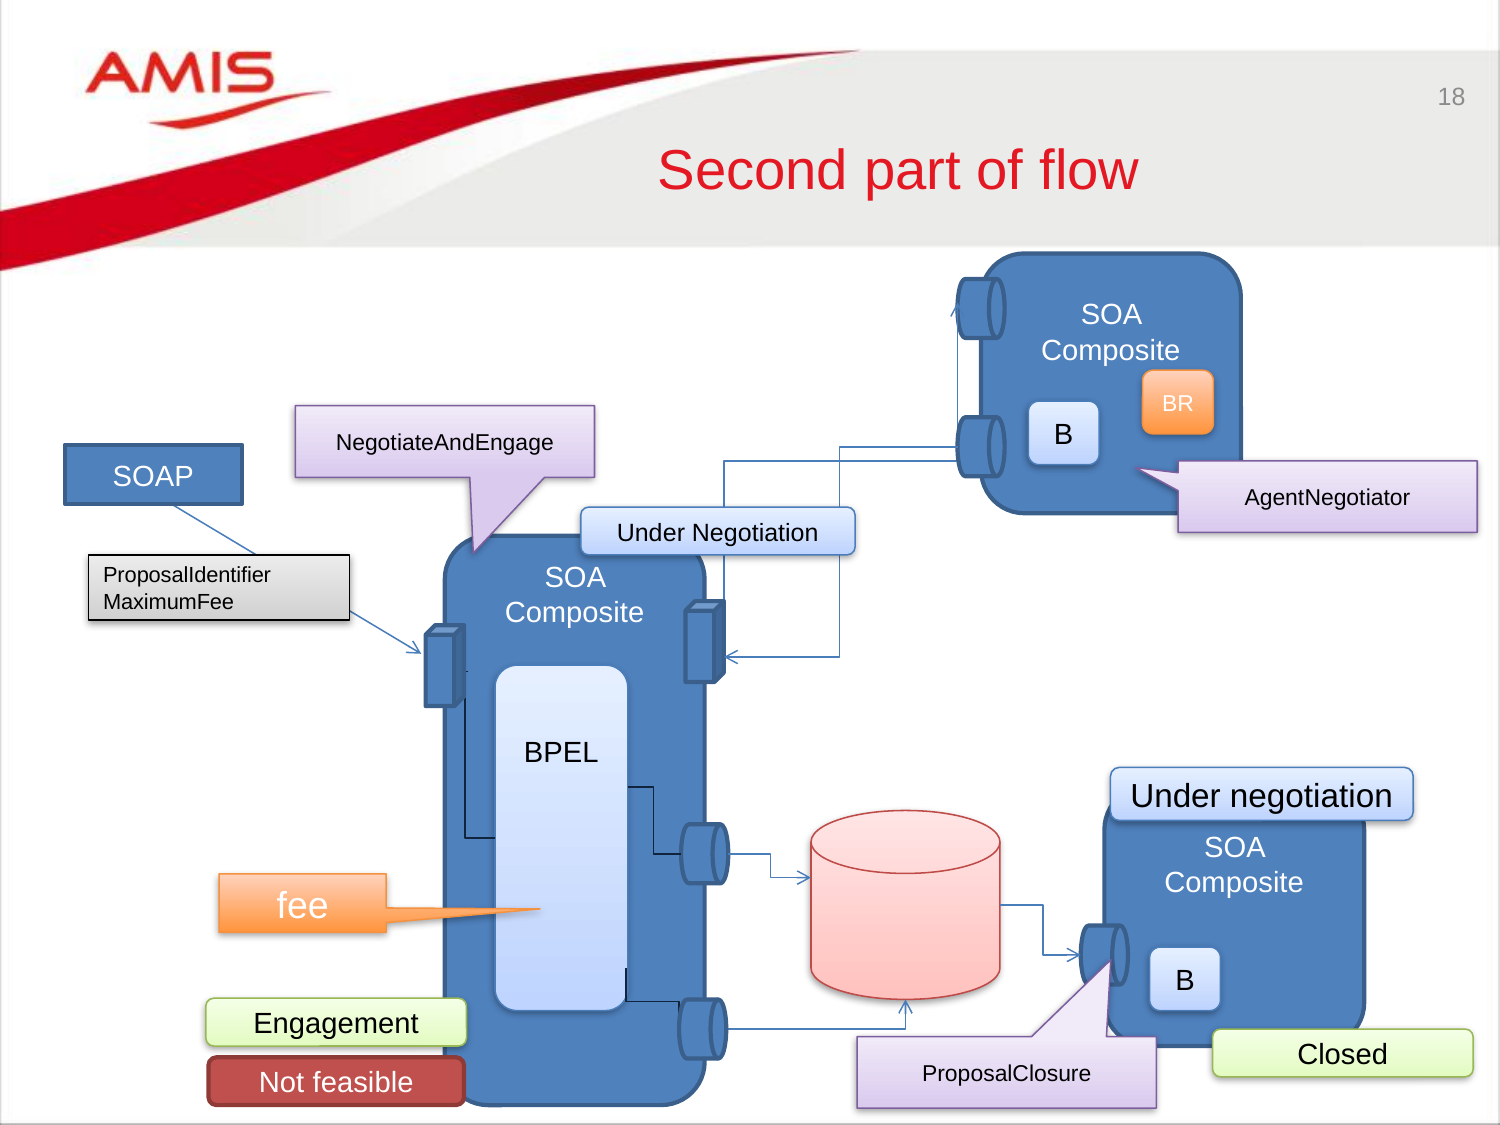

18
# Second part of flow
SOA Composite

BR
B
NegotiateAndEngage

SOAP
AgentNegotiator
Under Negotiation
SOA Composite

ProposalIdentifier
MaximumFee

BPEL

Under negotiation
SOA Composite

fee

B
Engagement

Closed
ProposalClosure
Not feasible